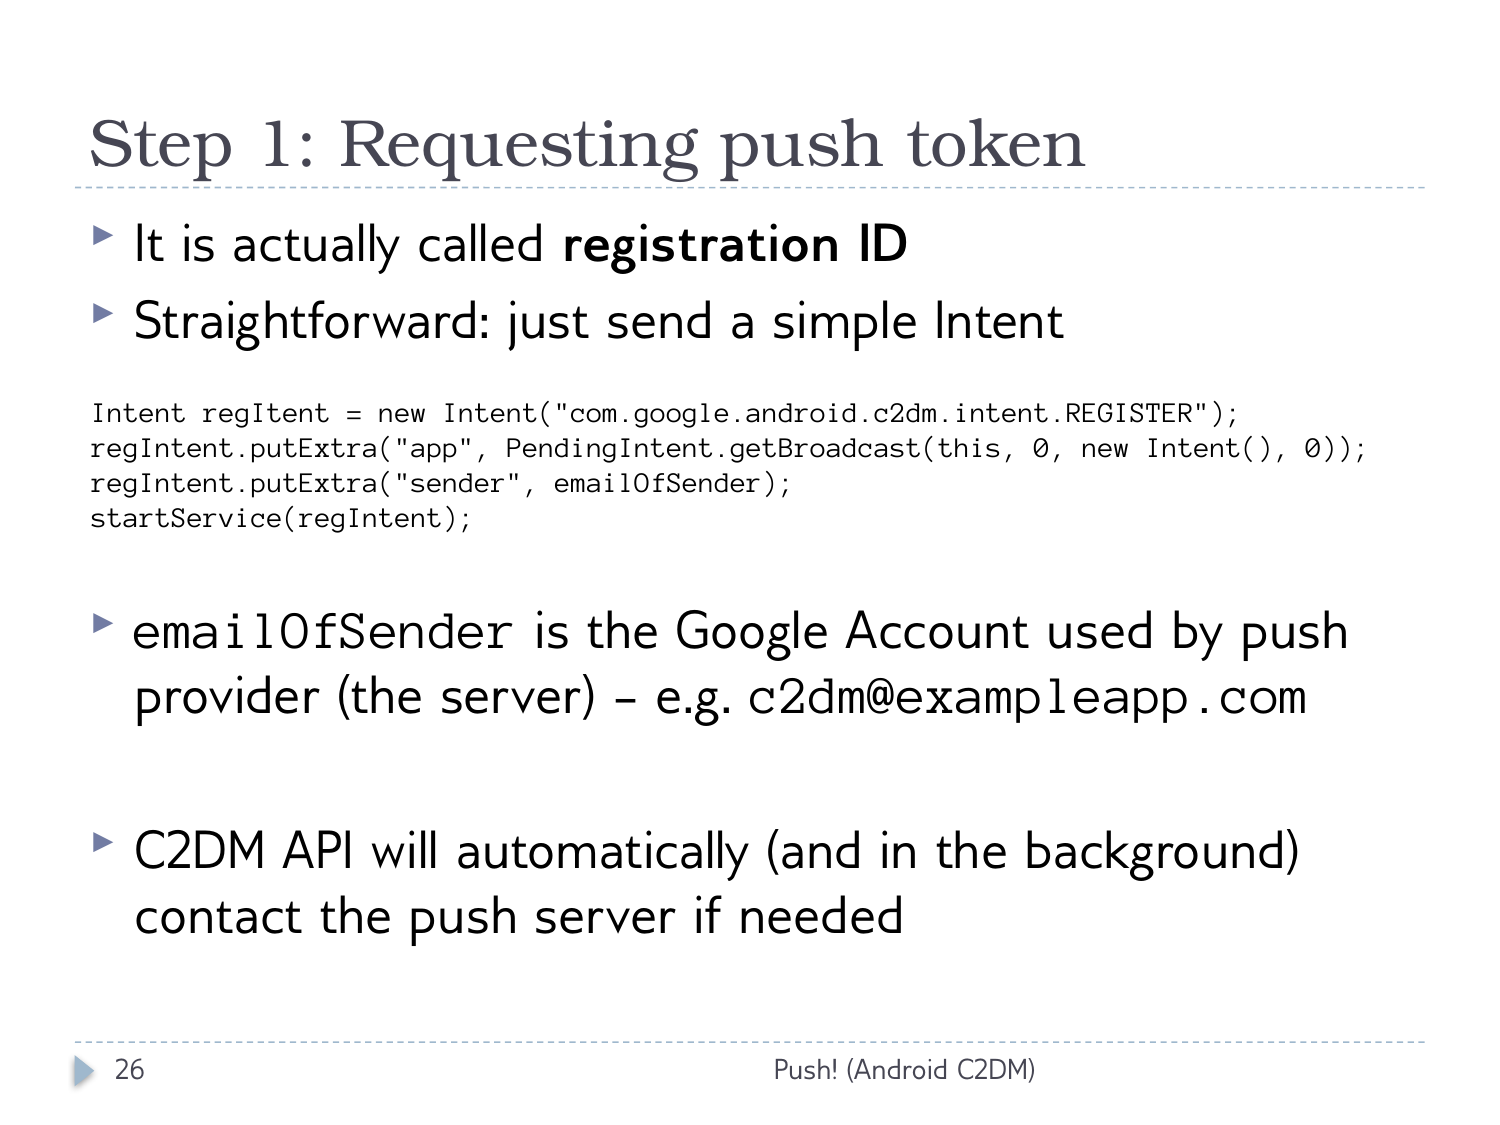

# Step 1: Requesting push token
It is actually called registration ID
Straightforward: just send a simple Intent

emailOfSender is the Google Account used by push provider (the server) – e.g. c2dm@exampleapp.com

C2DM API will automatically (and in the background) contact the push server if needed
Intent regItent = new Intent("com.google.android.c2dm.intent.REGISTER");
regIntent.putExtra("app", PendingIntent.getBroadcast(this, 0, new Intent(), 0));
regIntent.putExtra("sender", emailOfSender);
startService(regIntent);
26
Push! (Android C2DM)